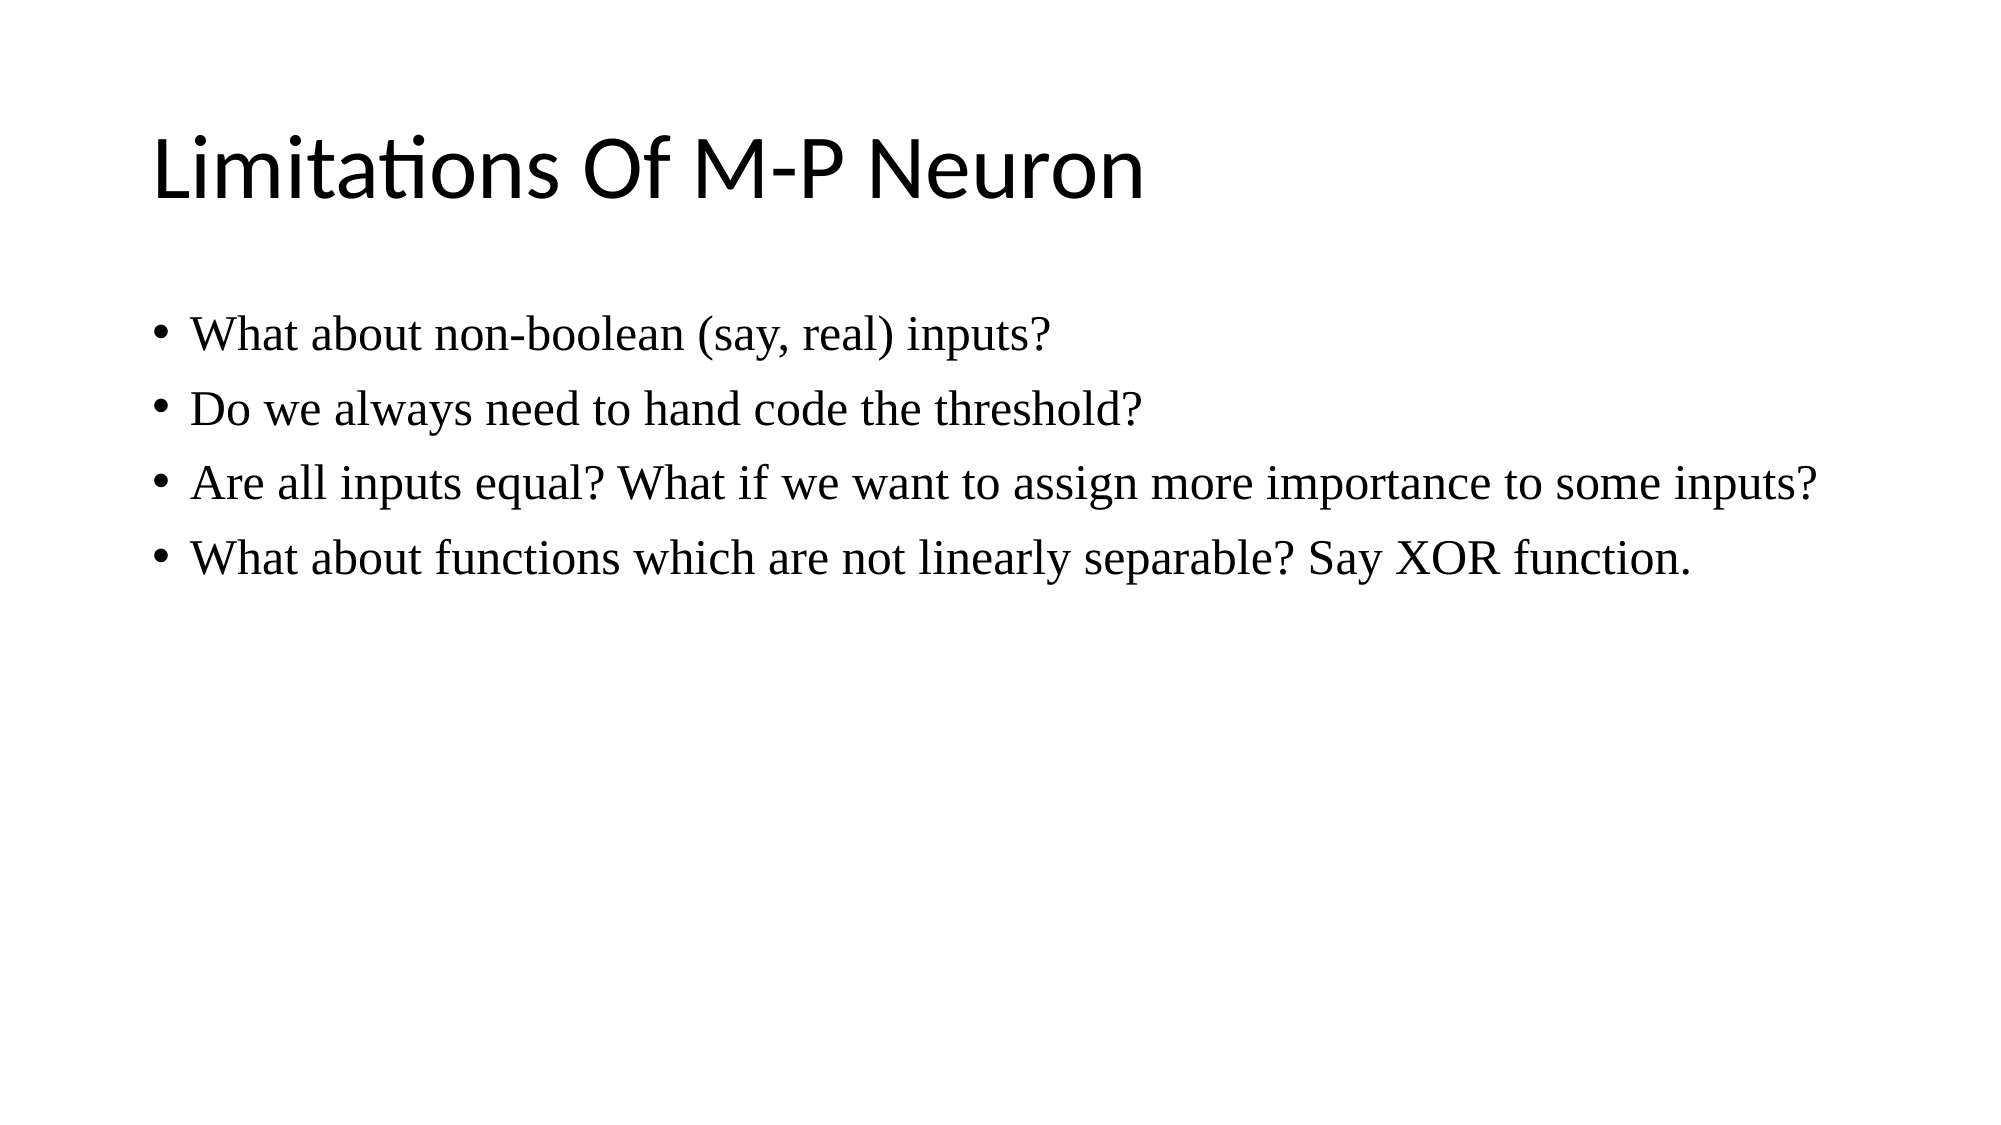

# Limitations Of M-P Neuron
What about non-boolean (say, real) inputs?
Do we always need to hand code the threshold?
Are all inputs equal? What if we want to assign more importance to some inputs?
What about functions which are not linearly separable? Say XOR function.